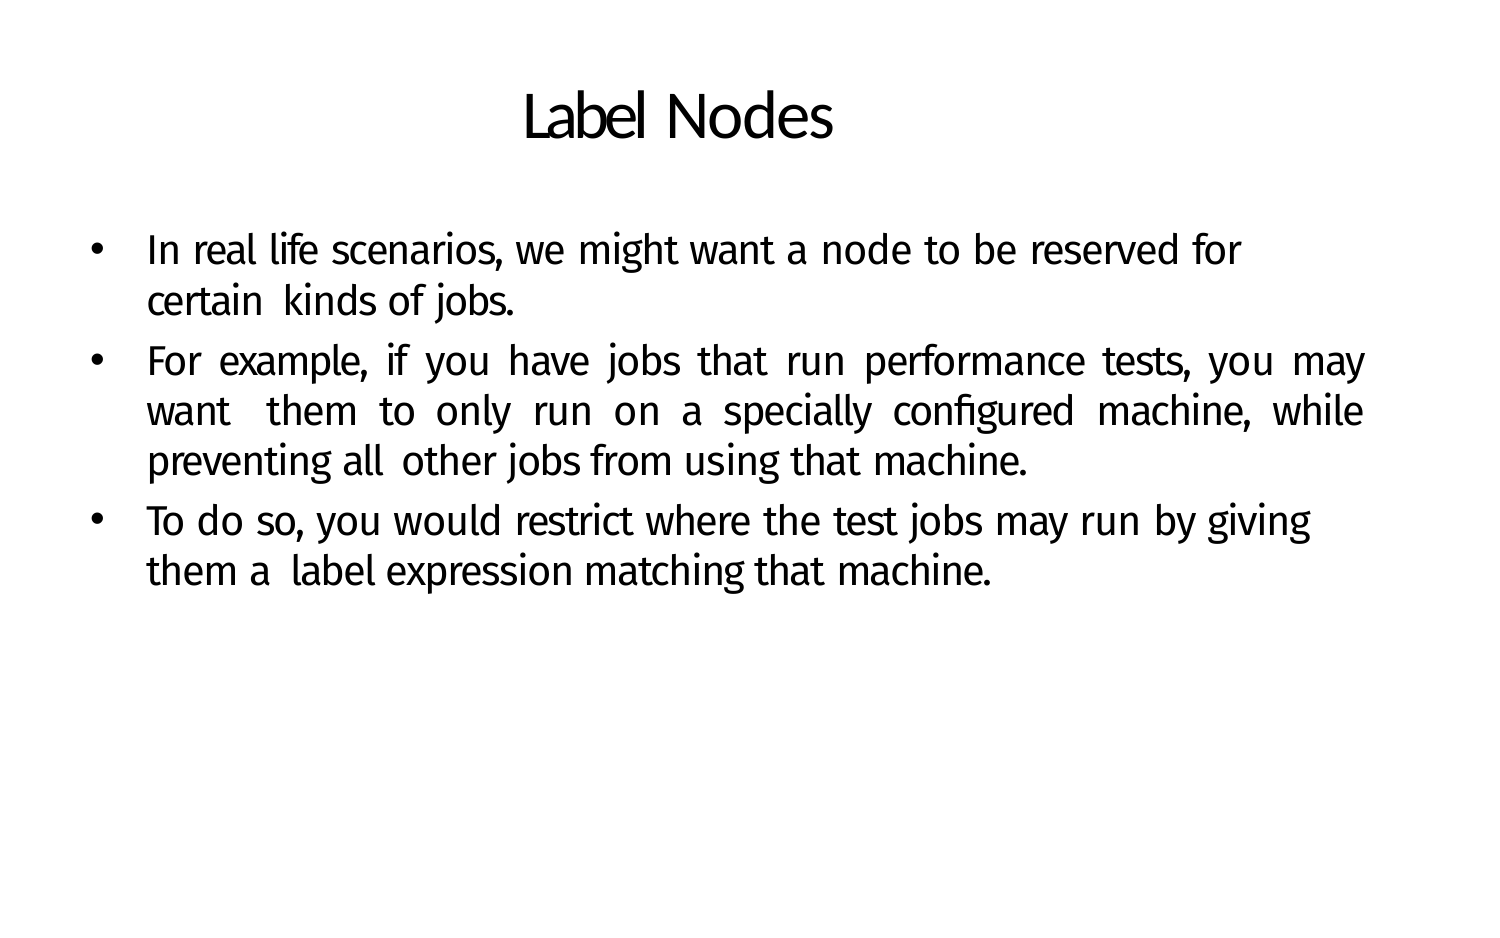

# Label Nodes
In real life scenarios, we might want a node to be reserved for certain  kinds of jobs.
For example, if you have jobs that run performance tests, you may want  them to only run on a specially configured machine, while preventing all  other jobs from using that machine.
To do so, you would restrict where the test jobs may run by giving them a  label expression matching that machine.